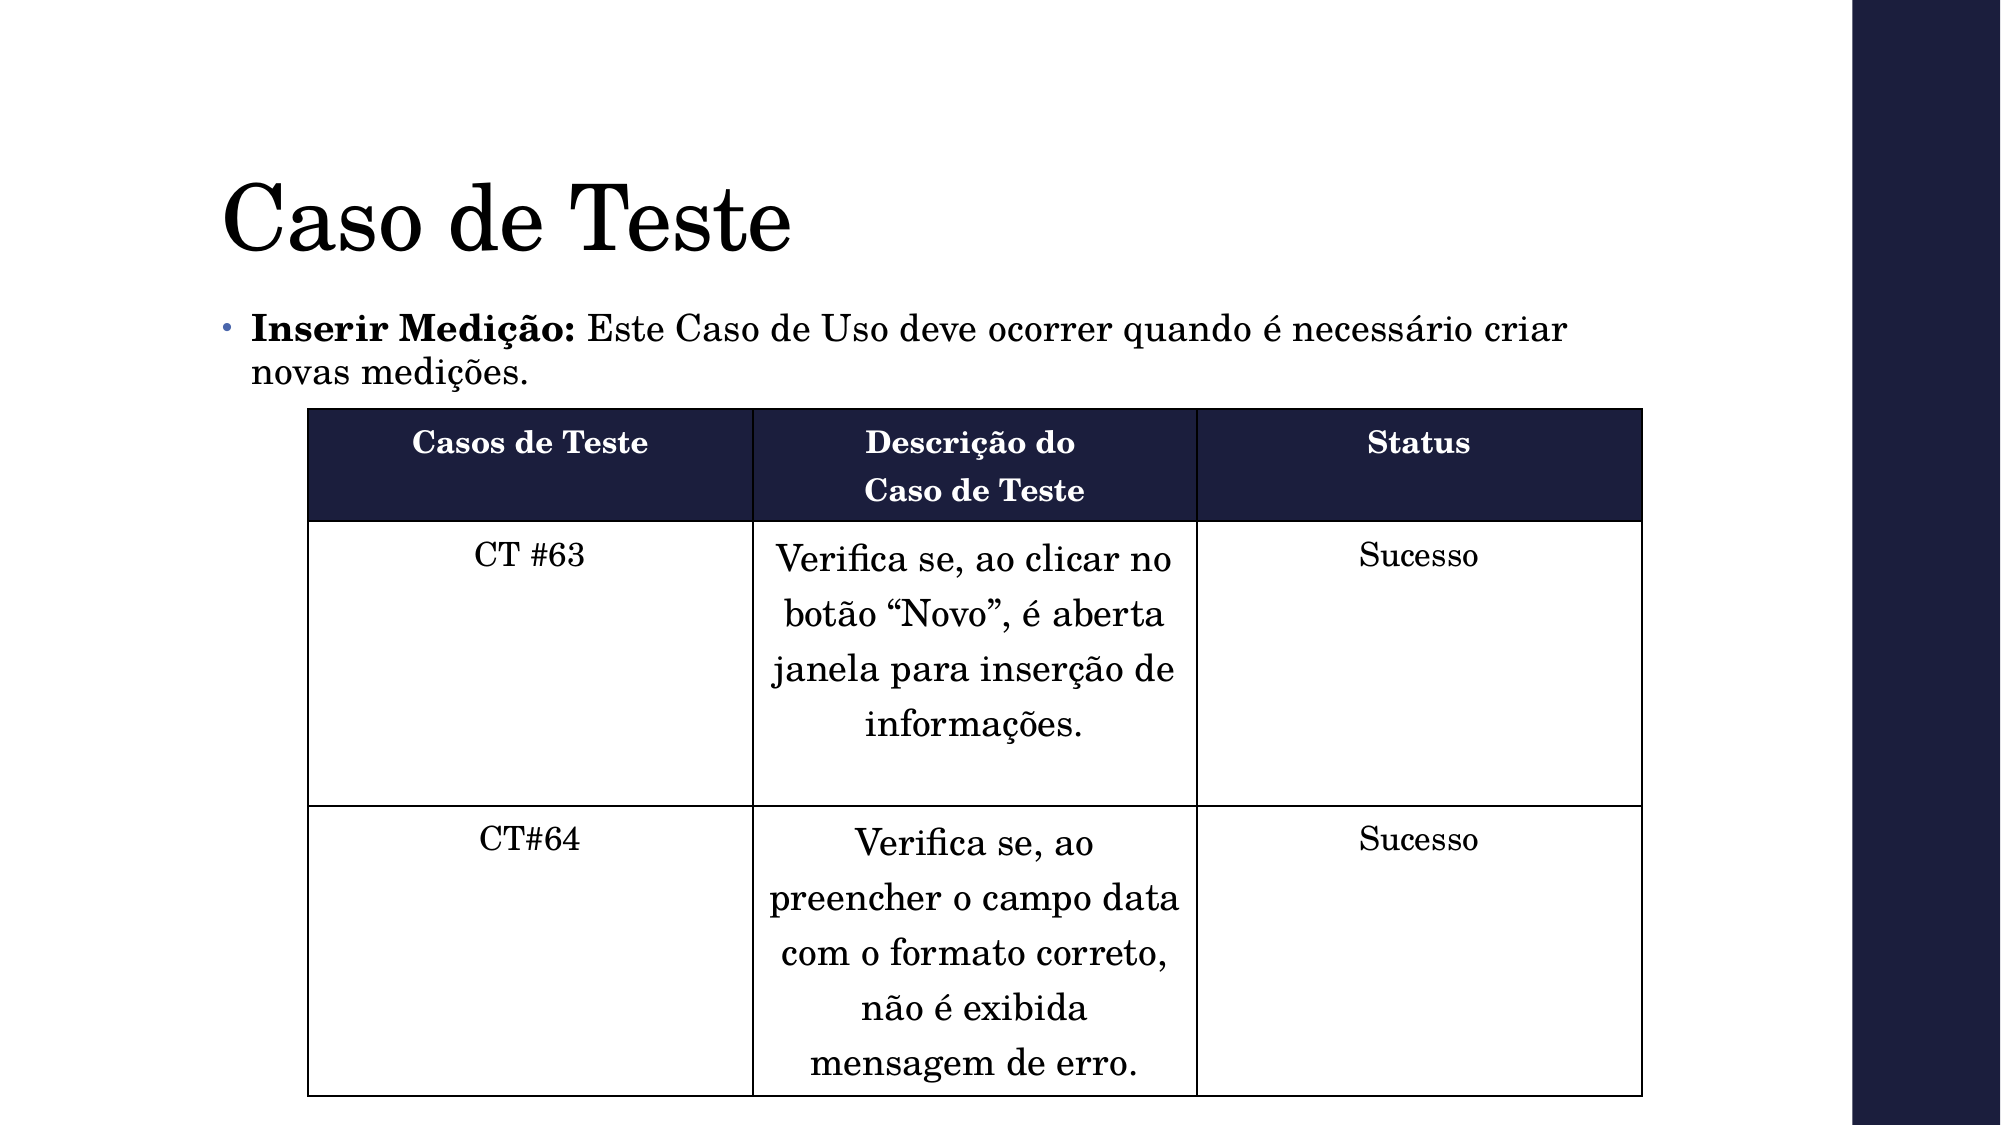

Caso de Teste
Inserir Medição: Este Caso de Uso deve ocorrer quando é necessário criar novas medições.

| Casos de Teste | Descrição do Caso de Teste | Status |
| --- | --- | --- |
| CT #63 | Verifica se, ao clicar no botão “Novo”, é aberta janela para inserção de informações. | Sucesso |
| CT#64 | Verifica se, ao preencher o campo data com o formato correto, não é exibida mensagem de erro. | Sucesso |